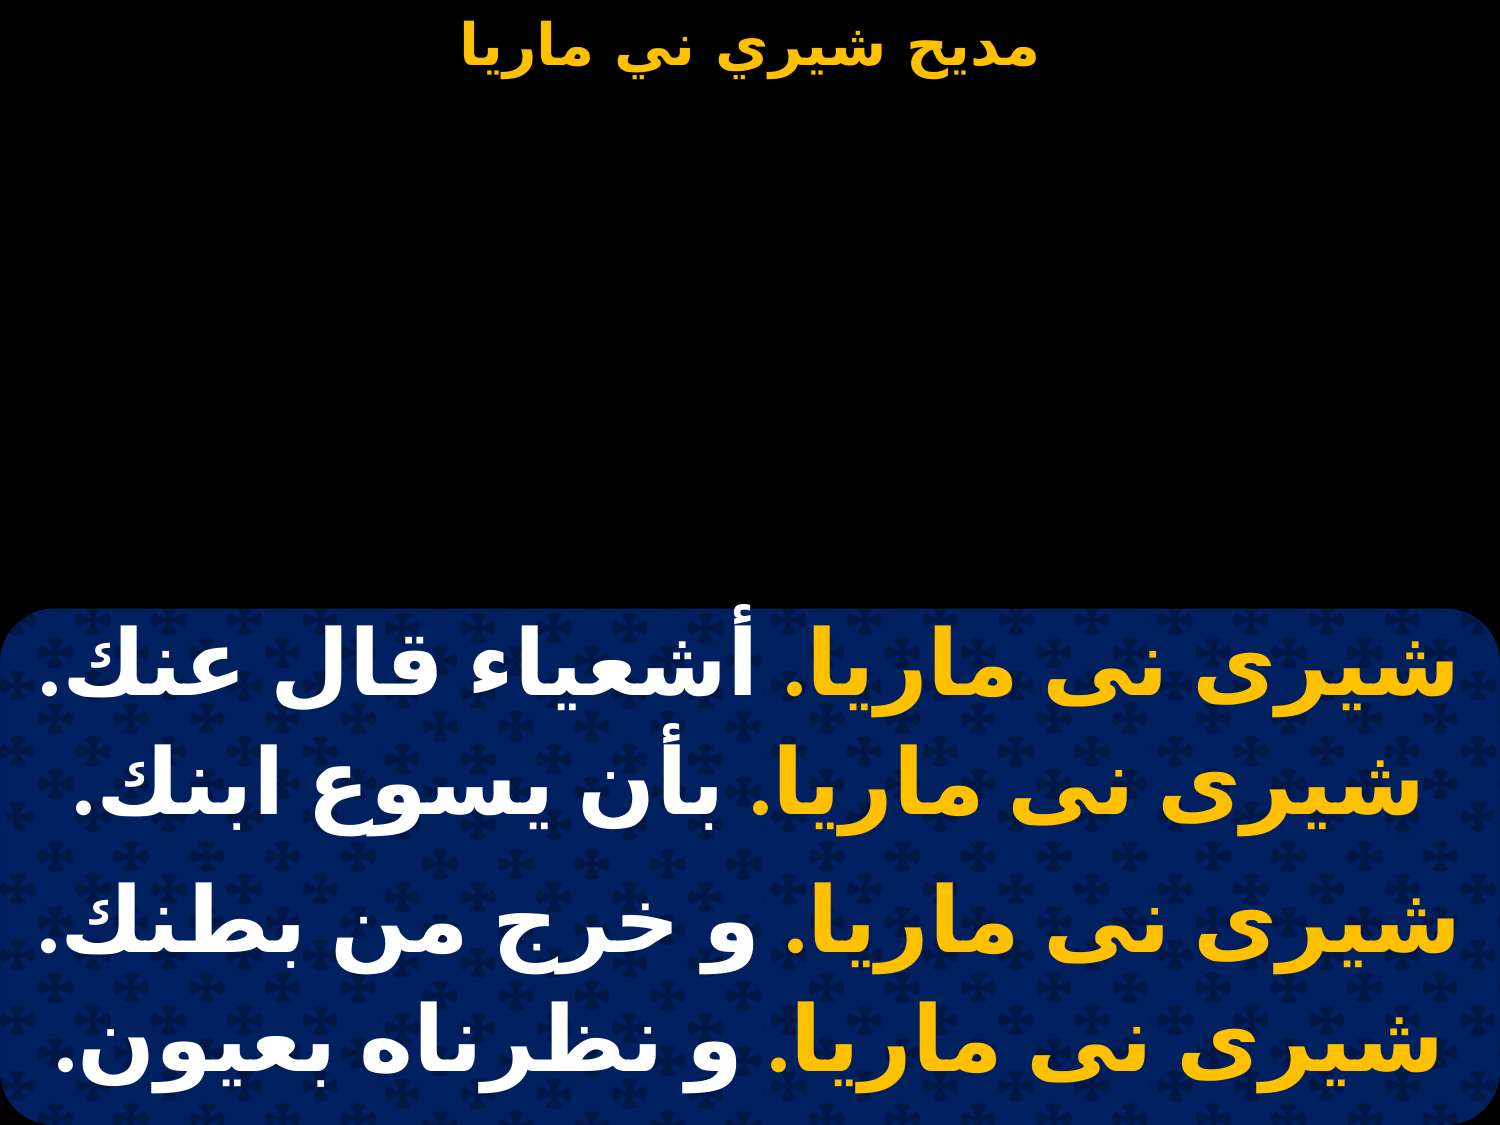

#
| شيرى نى ماريا. أشعياء قال عنك. |
| --- |
| شيرى نى ماريا. بأن يسوع ابنك. |
|  |
| شيرى نى ماريا. و خرج من بطنك. |
| شيرى نى ماريا. و نظرناه بعيون. |